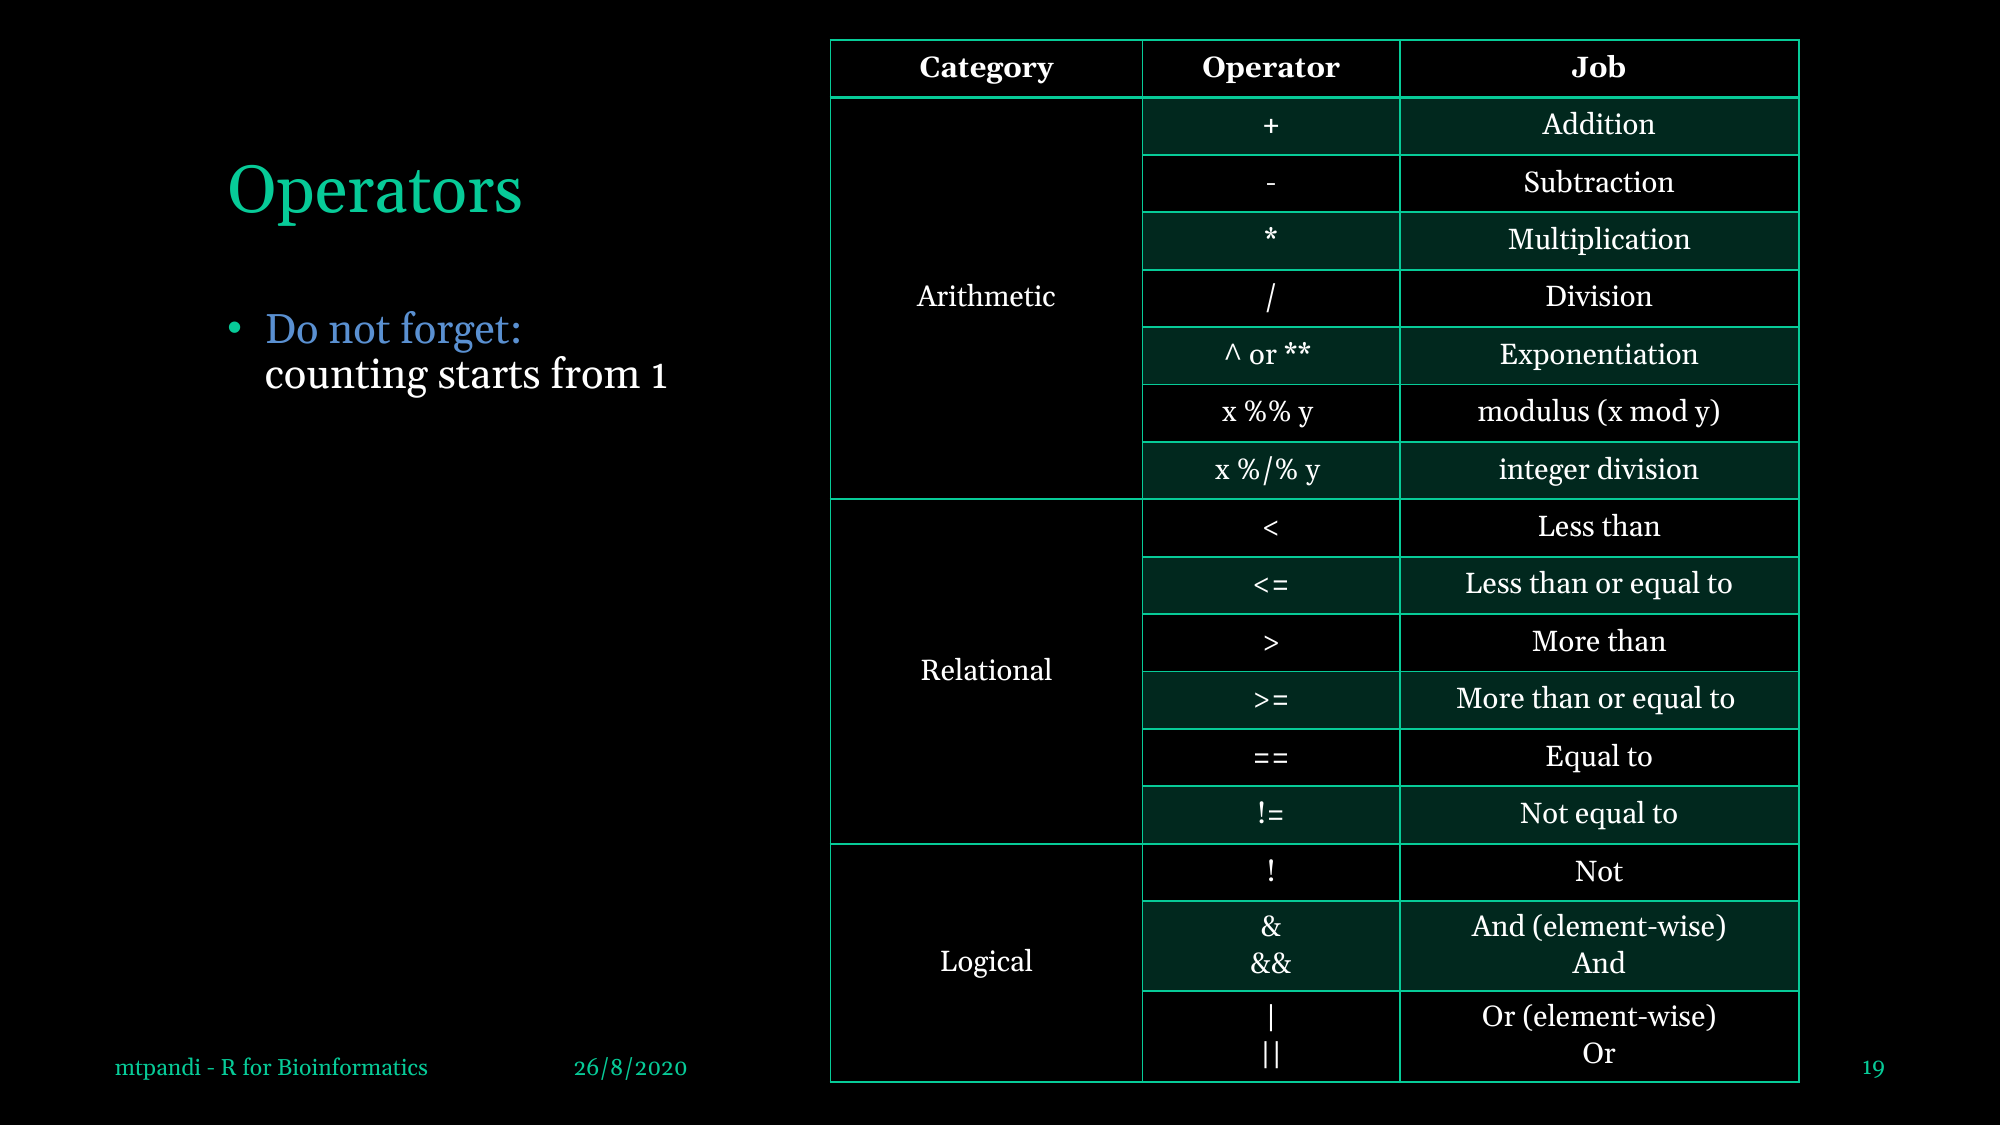

| Category | Operator | Job |
| --- | --- | --- |
| Arithmetic | + | Addition |
|  | - | Subtraction |
|  | \* | Multiplication |
|  | / | Division |
|  | ^ or \*\* | Exponentiation |
|  | x %% y | modulus (x mod y) |
|  | x %/% y | integer division |
| Relational | < | Less than |
|  | <= | Less than or equal to |
|  | > | More than |
|  | >= | More than or equal to |
|  | == | Equal to |
|  | != | Not equal to |
| Logical | ! | Not |
|  | & && | And (element-wise) And |
|  | | || | Or (element-wise) Or |
# Operators
Do not forget:  counting starts from 1
mtpandi - R for Bioinformatics
26/8/2020
19